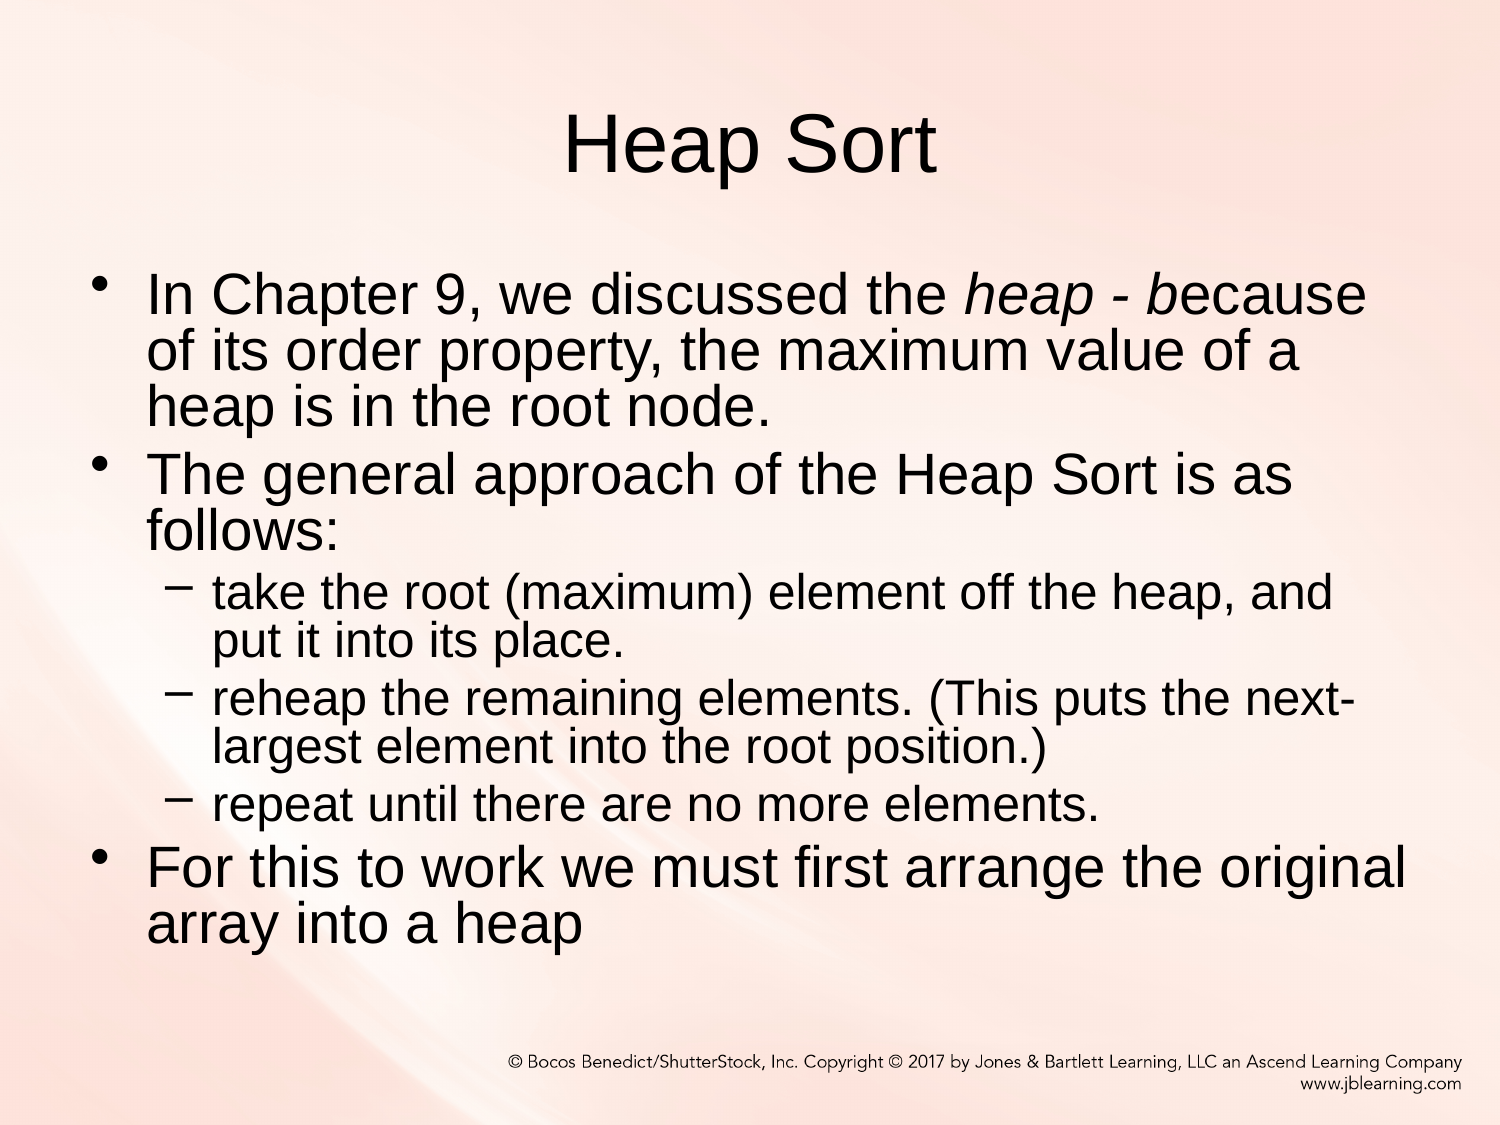

# Heap Sort
In Chapter 9, we discussed the heap - because of its order property, the maximum value of a heap is in the root node.
The general approach of the Heap Sort is as follows:
take the root (maximum) element off the heap, and put it into its place.
reheap the remaining elements. (This puts the next-largest element into the root position.)
repeat until there are no more elements.
For this to work we must first arrange the original array into a heap